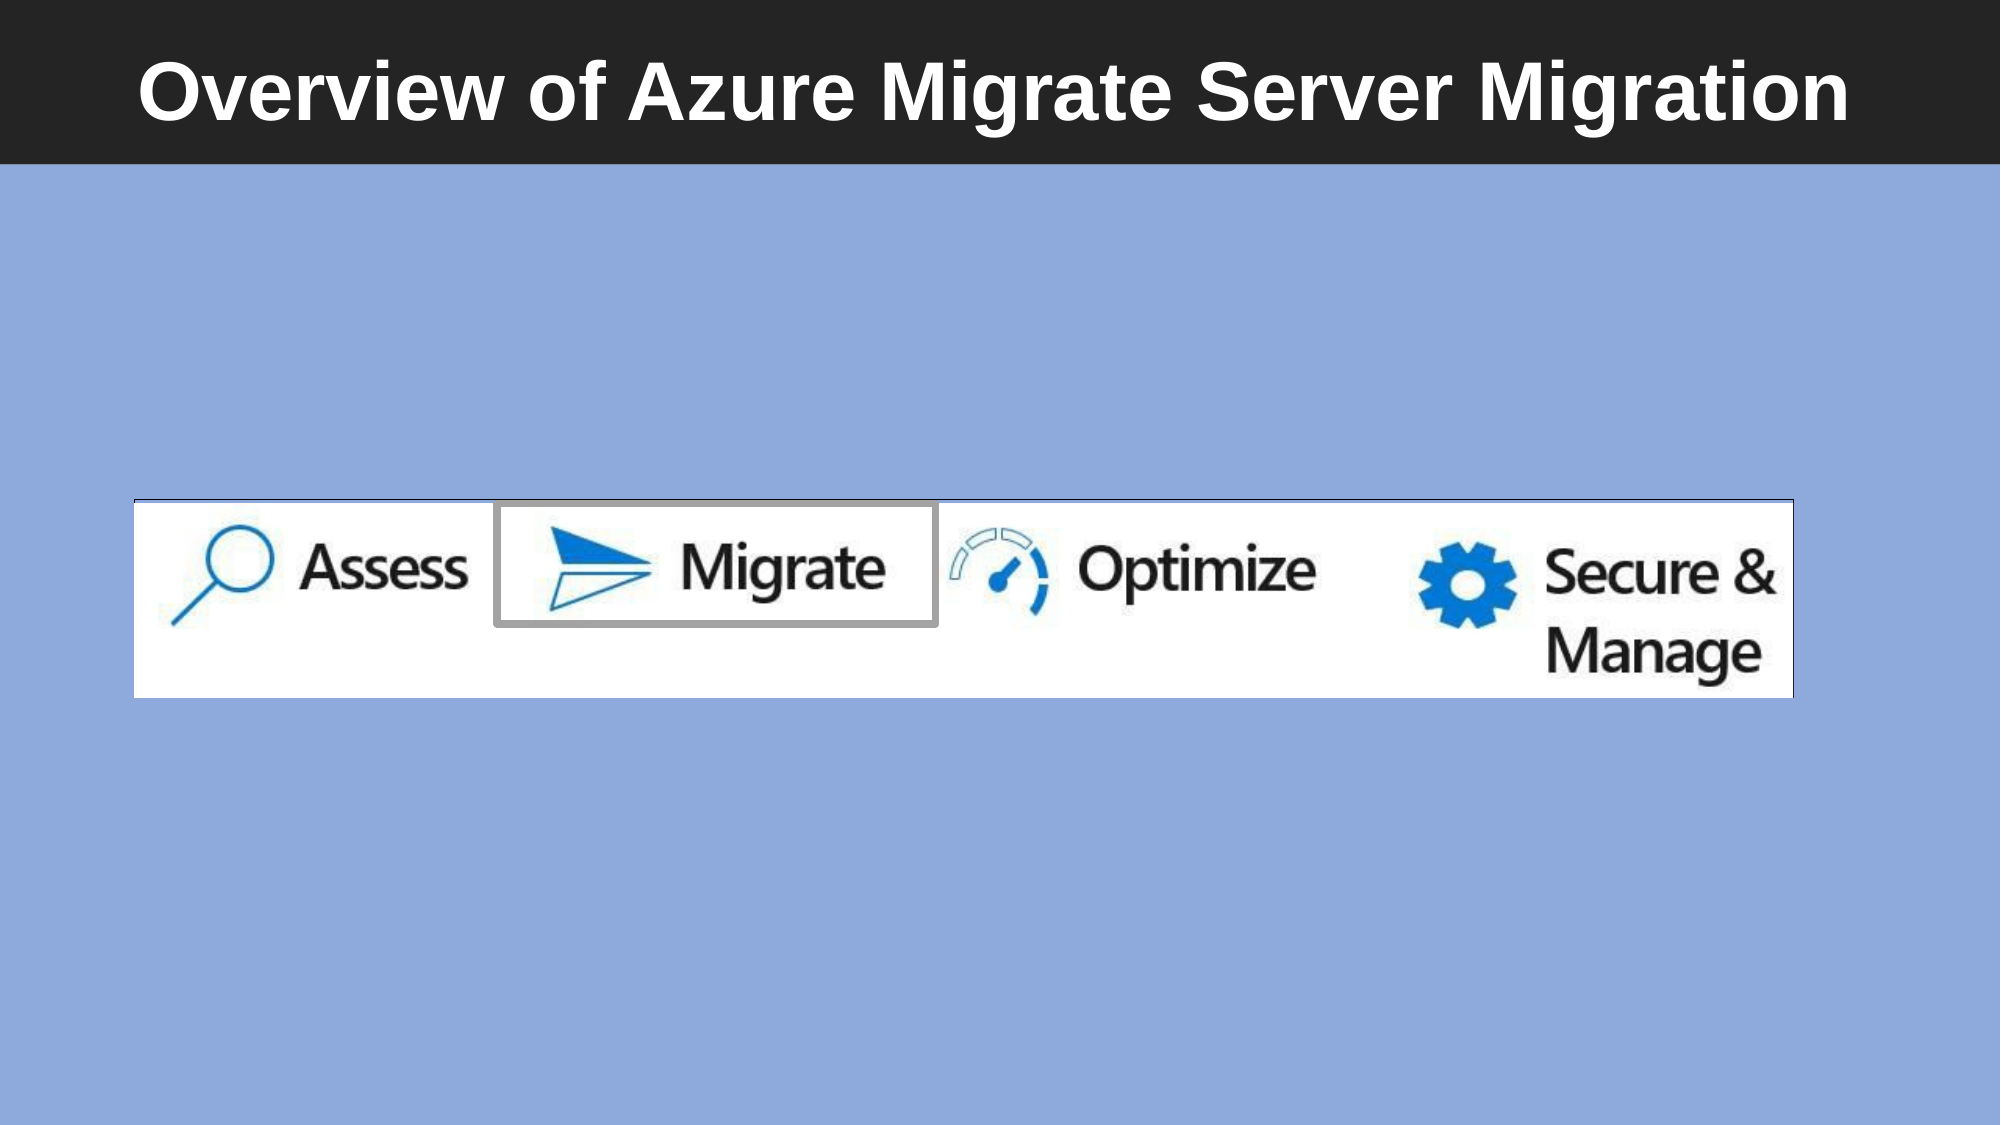

# Overview of Azure Migrate Server Migration